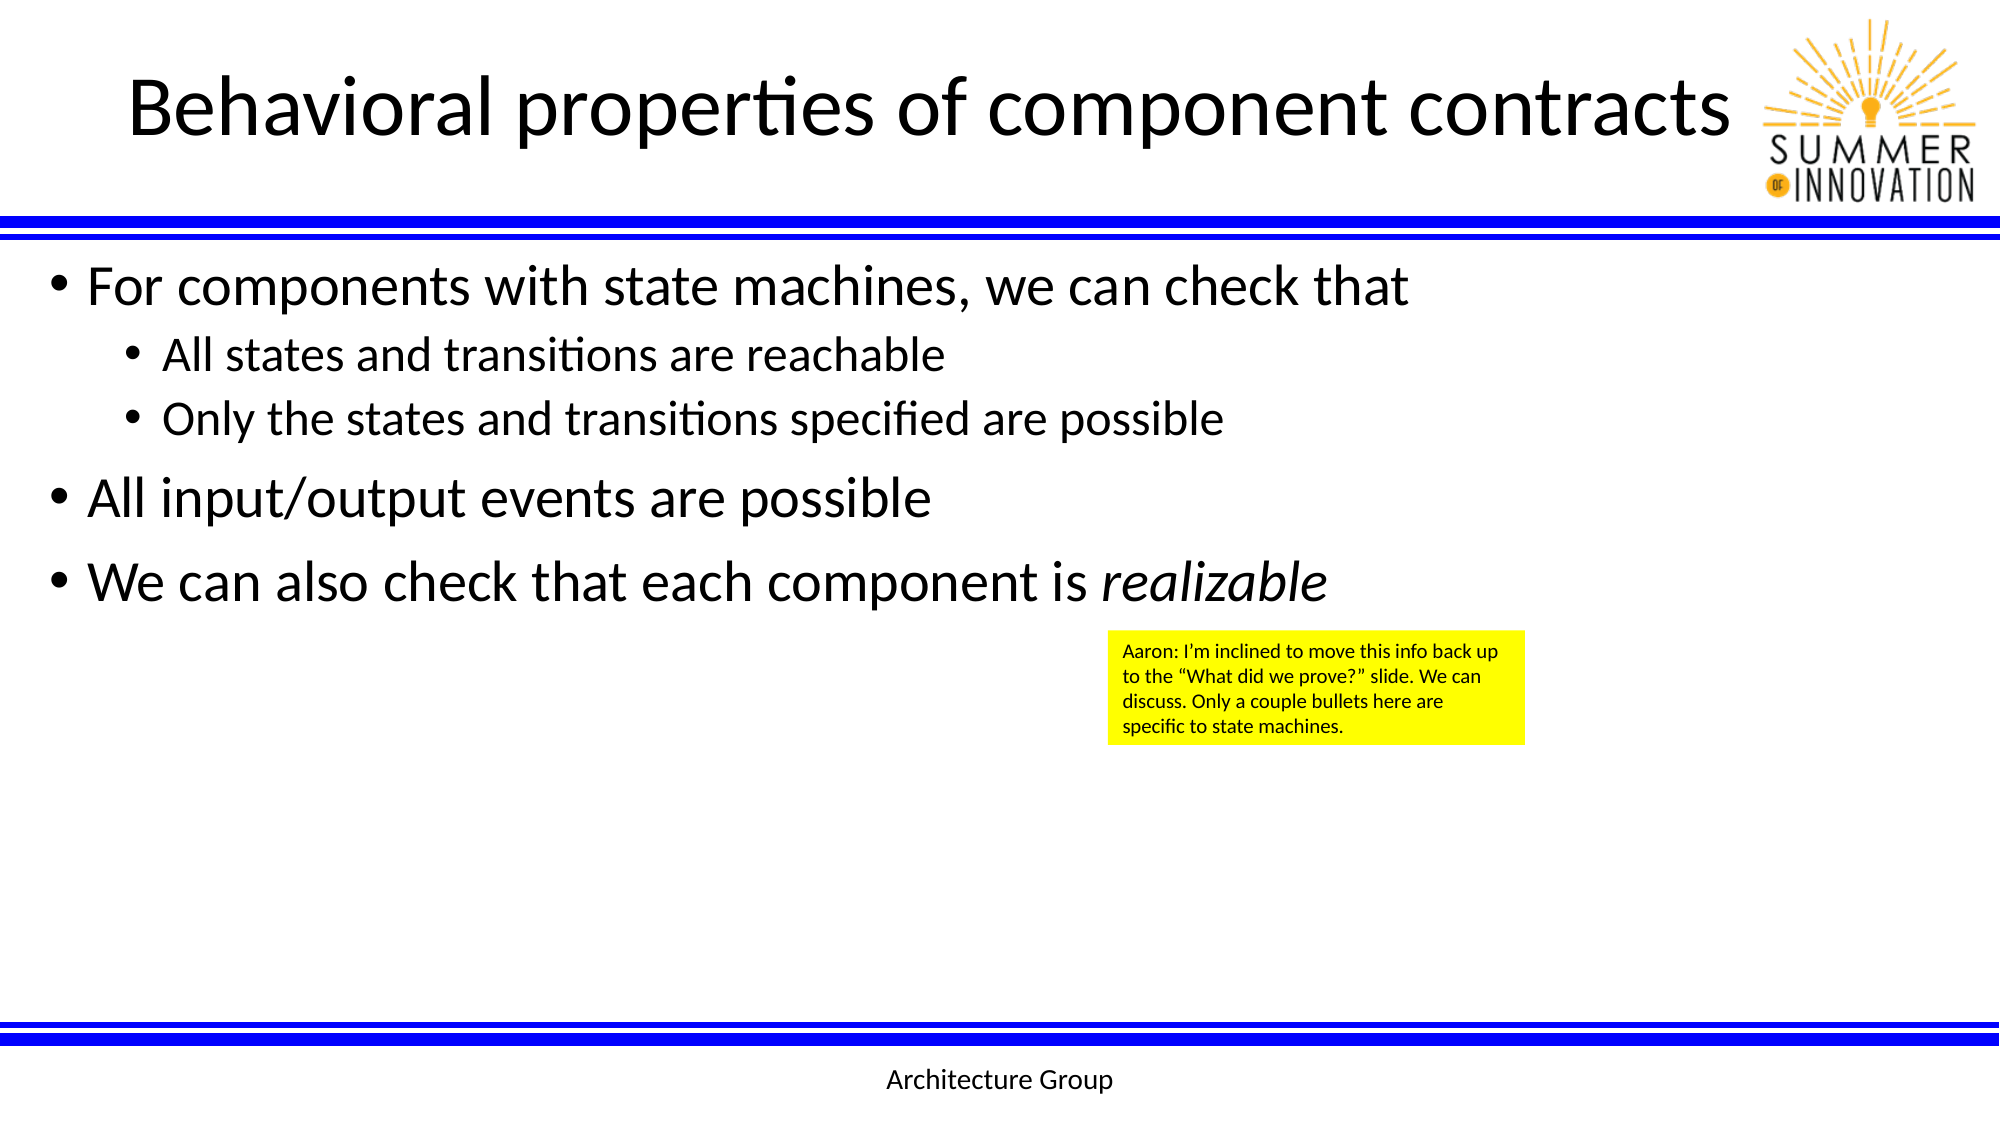

# Behavioral properties of component contracts
For components with state machines, we can check that
All states and transitions are reachable
Only the states and transitions specified are possible
All input/output events are possible
We can also check that each component is realizable
Aaron: I’m inclined to move this info back up to the “What did we prove?” slide. We can discuss. Only a couple bullets here are specific to state machines.
Architecture Group